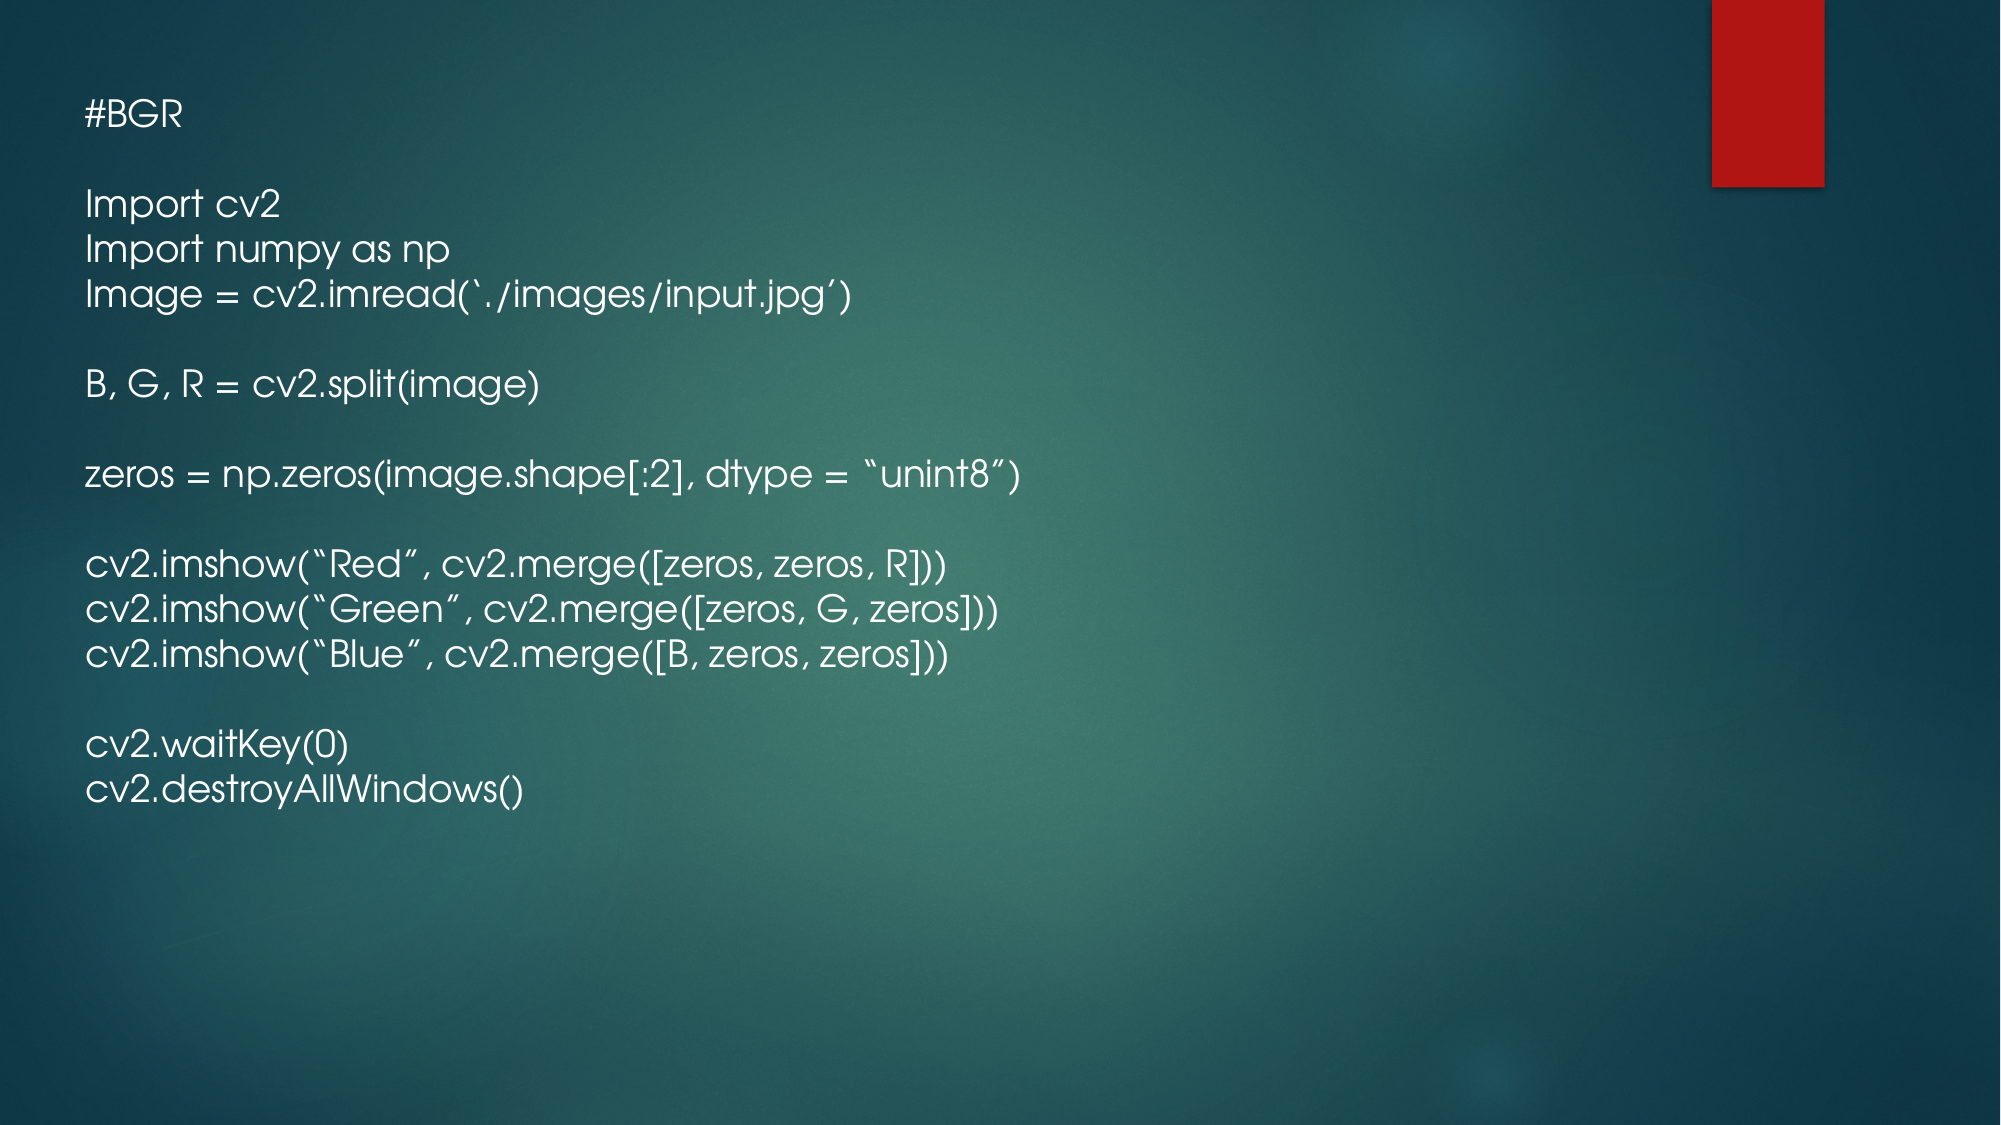

#BGR

Import cv2
Import numpy as np
Image = cv2.imread(‘./images/input.jpg’)

B, G, R = cv2.split(image)

zeros = np.zeros(image.shape[:2], dtype = “unint8”)

cv2.imshow(“Red”, cv2.merge([zeros, zeros, R]))
cv2.imshow(“Green”, cv2.merge([zeros, G, zeros]))
cv2.imshow(“Blue”, cv2.merge([B, zeros, zeros]))

cv2.waitKey(0)
cv2.destroyAllWindows()